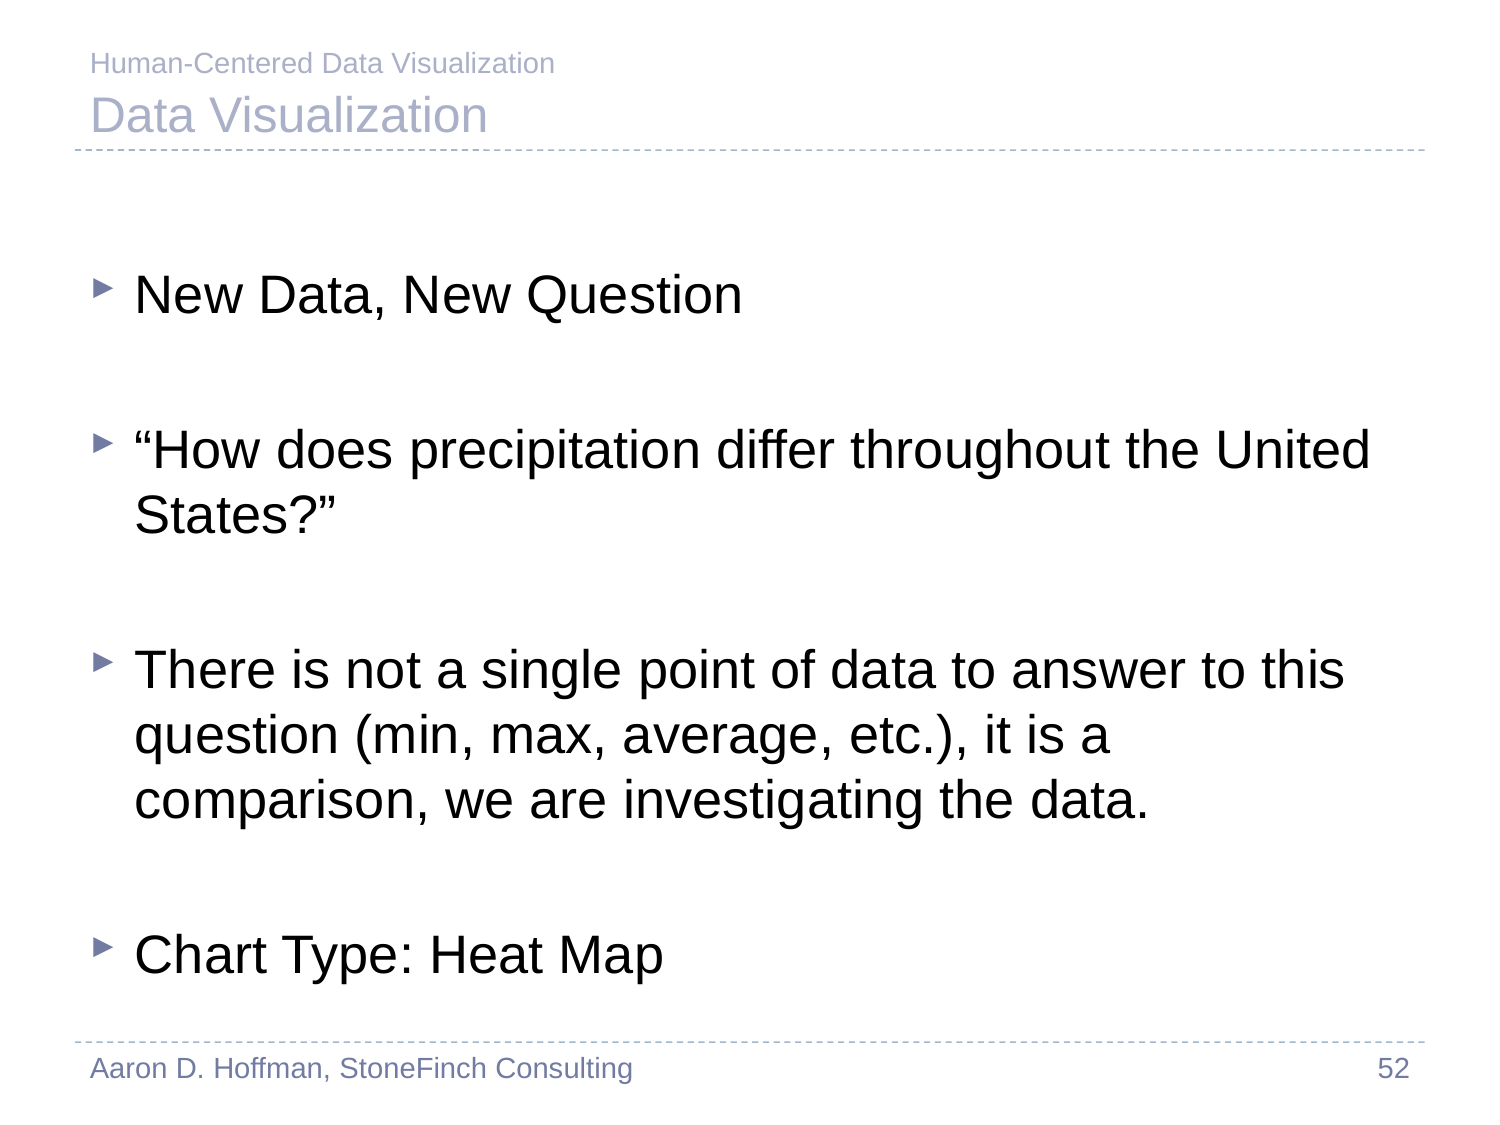

Human-Centered Data Visualization
# Data Visualization

New Data, New Question

“How does precipitation differ throughout the United States?”

There is not a single point of data to answer to this question (min, max, average, etc.), it is a comparison, we are investigating the data.

Chart Type: Heat Map
Aaron D. Hoffman, StoneFinch Consulting
52